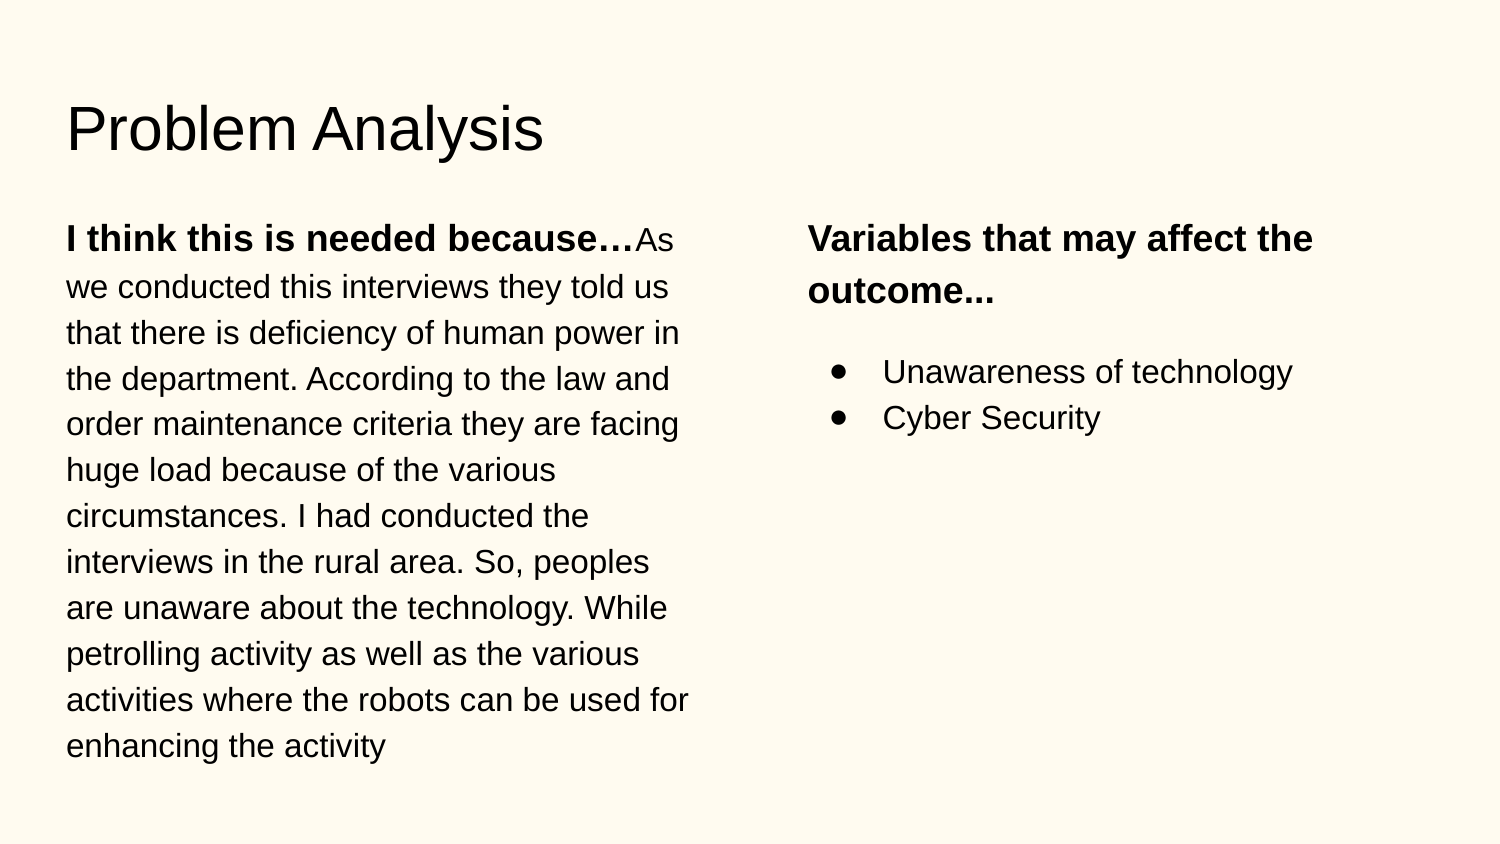

# Problem Analysis
I think this is needed because…As we conducted this interviews they told us that there is deficiency of human power in the department. According to the law and order maintenance criteria they are facing huge load because of the various circumstances. I had conducted the interviews in the rural area. So, peoples are unaware about the technology. While petrolling activity as well as the various activities where the robots can be used for enhancing the activity
Variables that may affect the outcome...
Unawareness of technology
Cyber Security